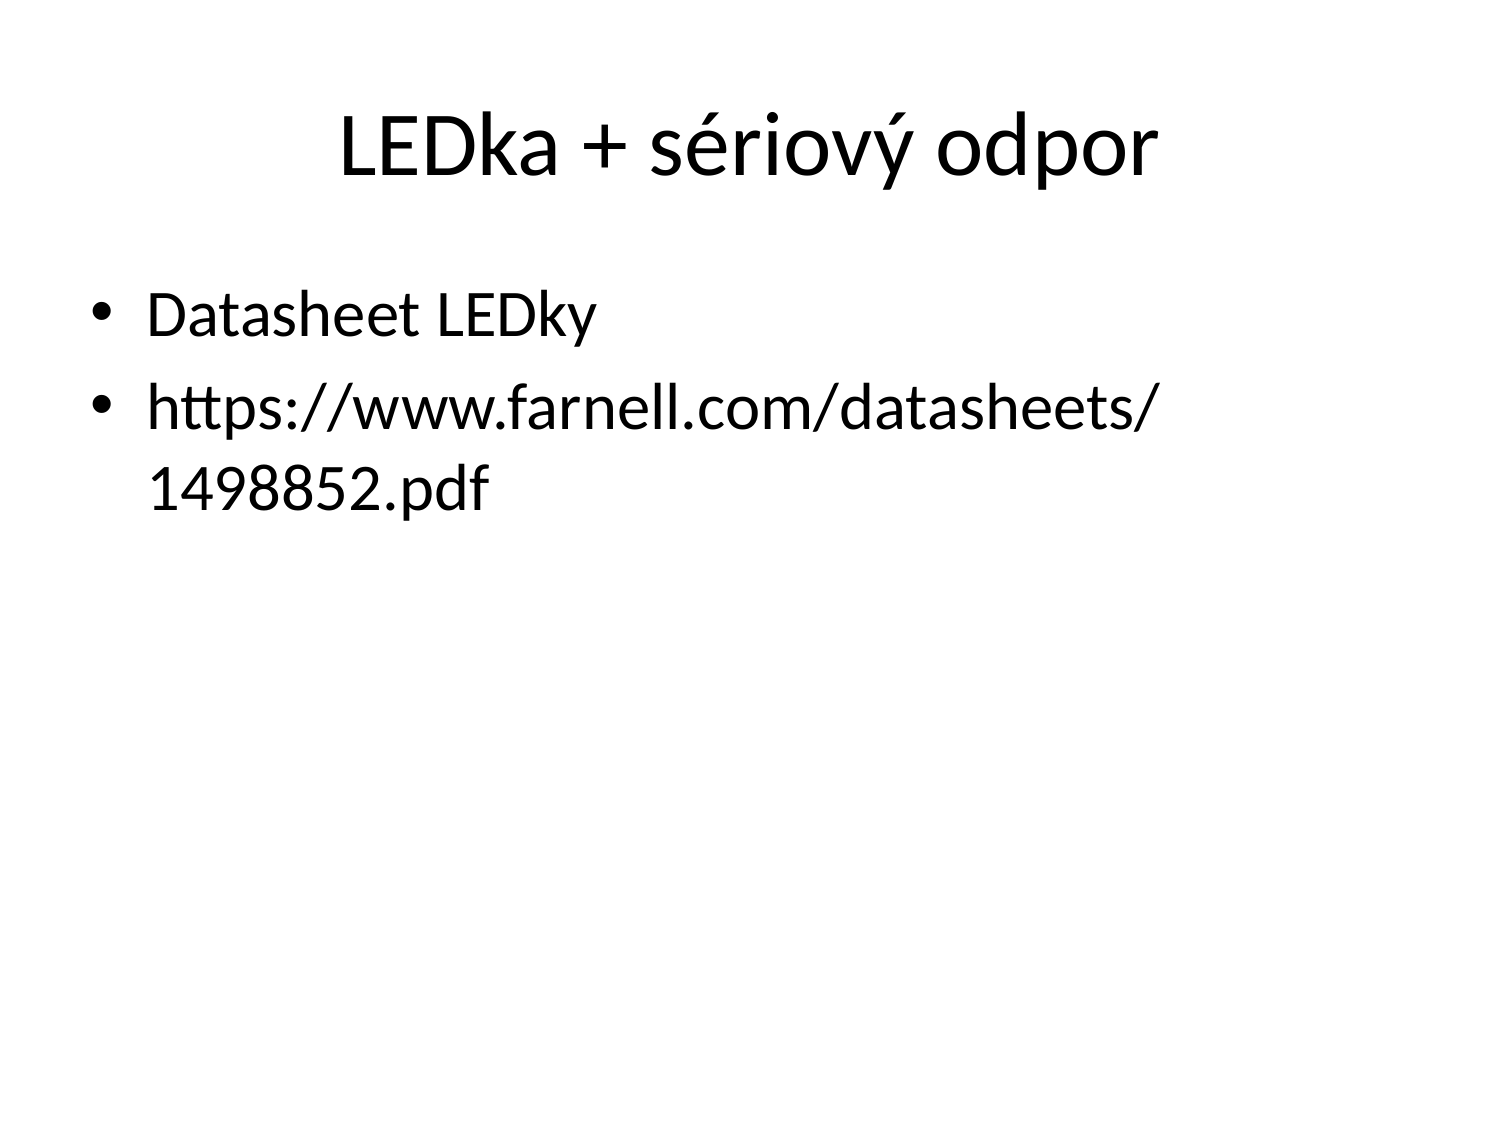

# LEDka + sériový odpor
Datasheet LEDky
https://www.farnell.com/datasheets/1498852.pdf